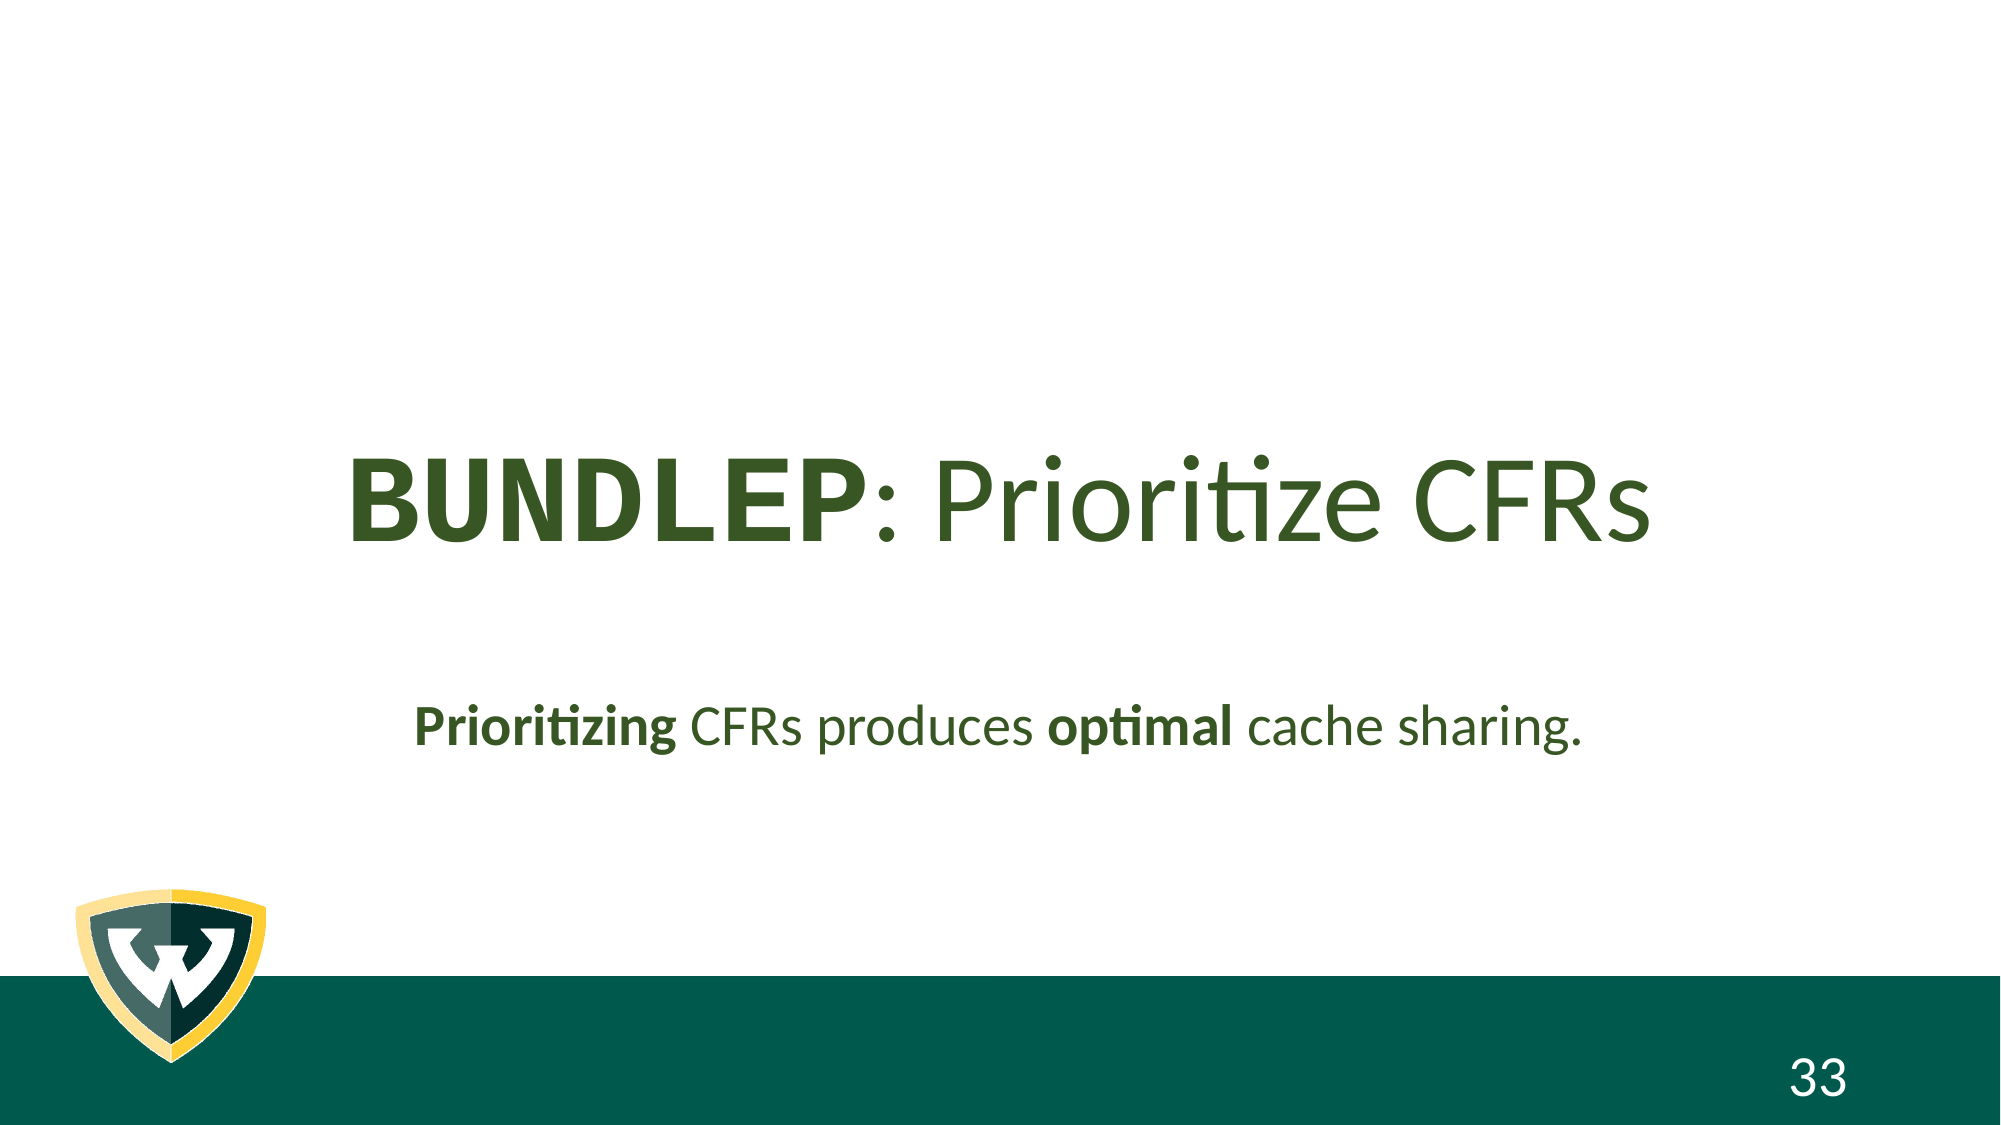

# BUNDLEP: Prioritize CFRs
Prioritizing CFRs produces optimal cache sharing.
33